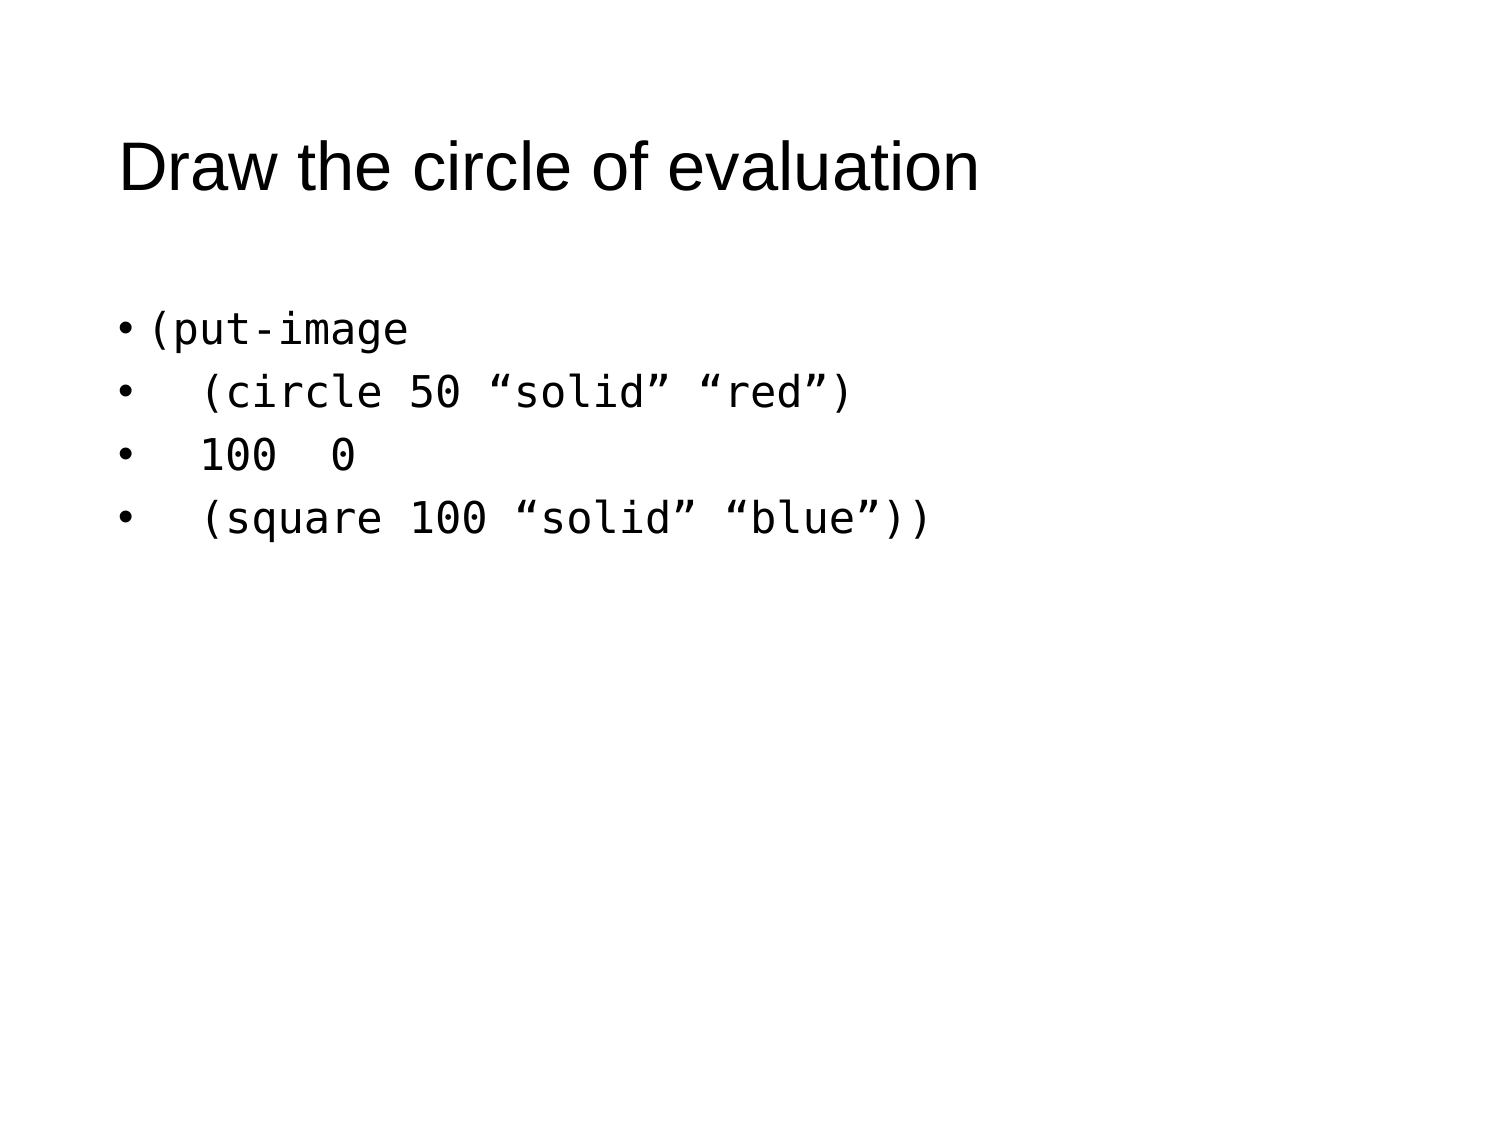

# Draw the circle of evaluation
(put-image
  (circle 50 “solid” “red”)
  100  0
  (square 100 “solid” “blue”))